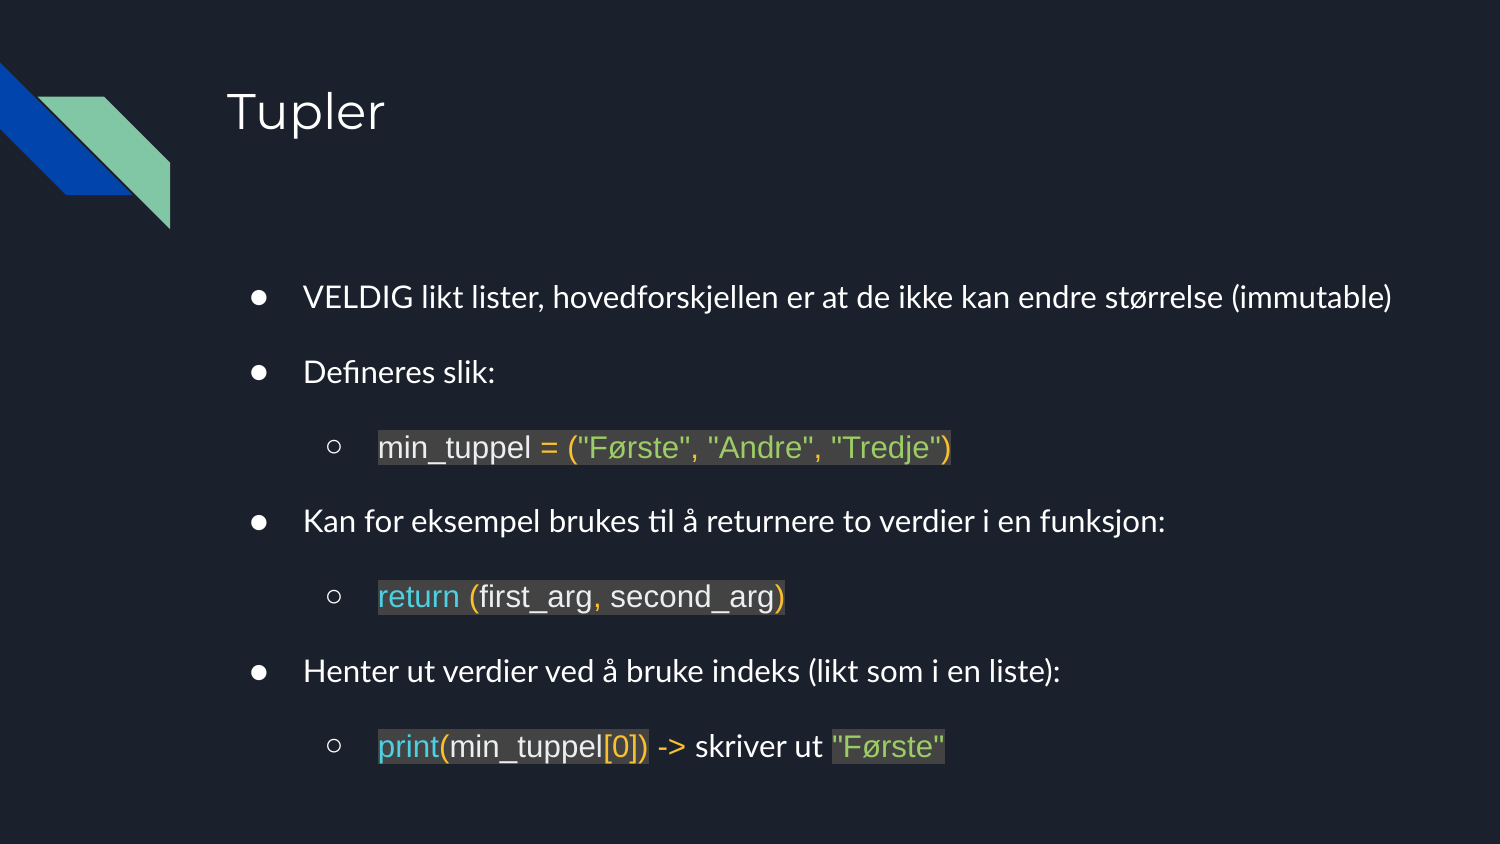

# Tupler
VELDIG likt lister, hovedforskjellen er at de ikke kan endre størrelse (immutable)
Defineres slik:
min_tuppel = ("Første", "Andre", "Tredje")
Kan for eksempel brukes til å returnere to verdier i en funksjon:
return (first_arg, second_arg)
Henter ut verdier ved å bruke indeks (likt som i en liste):
print(min_tuppel[0]) -> skriver ut "Første"